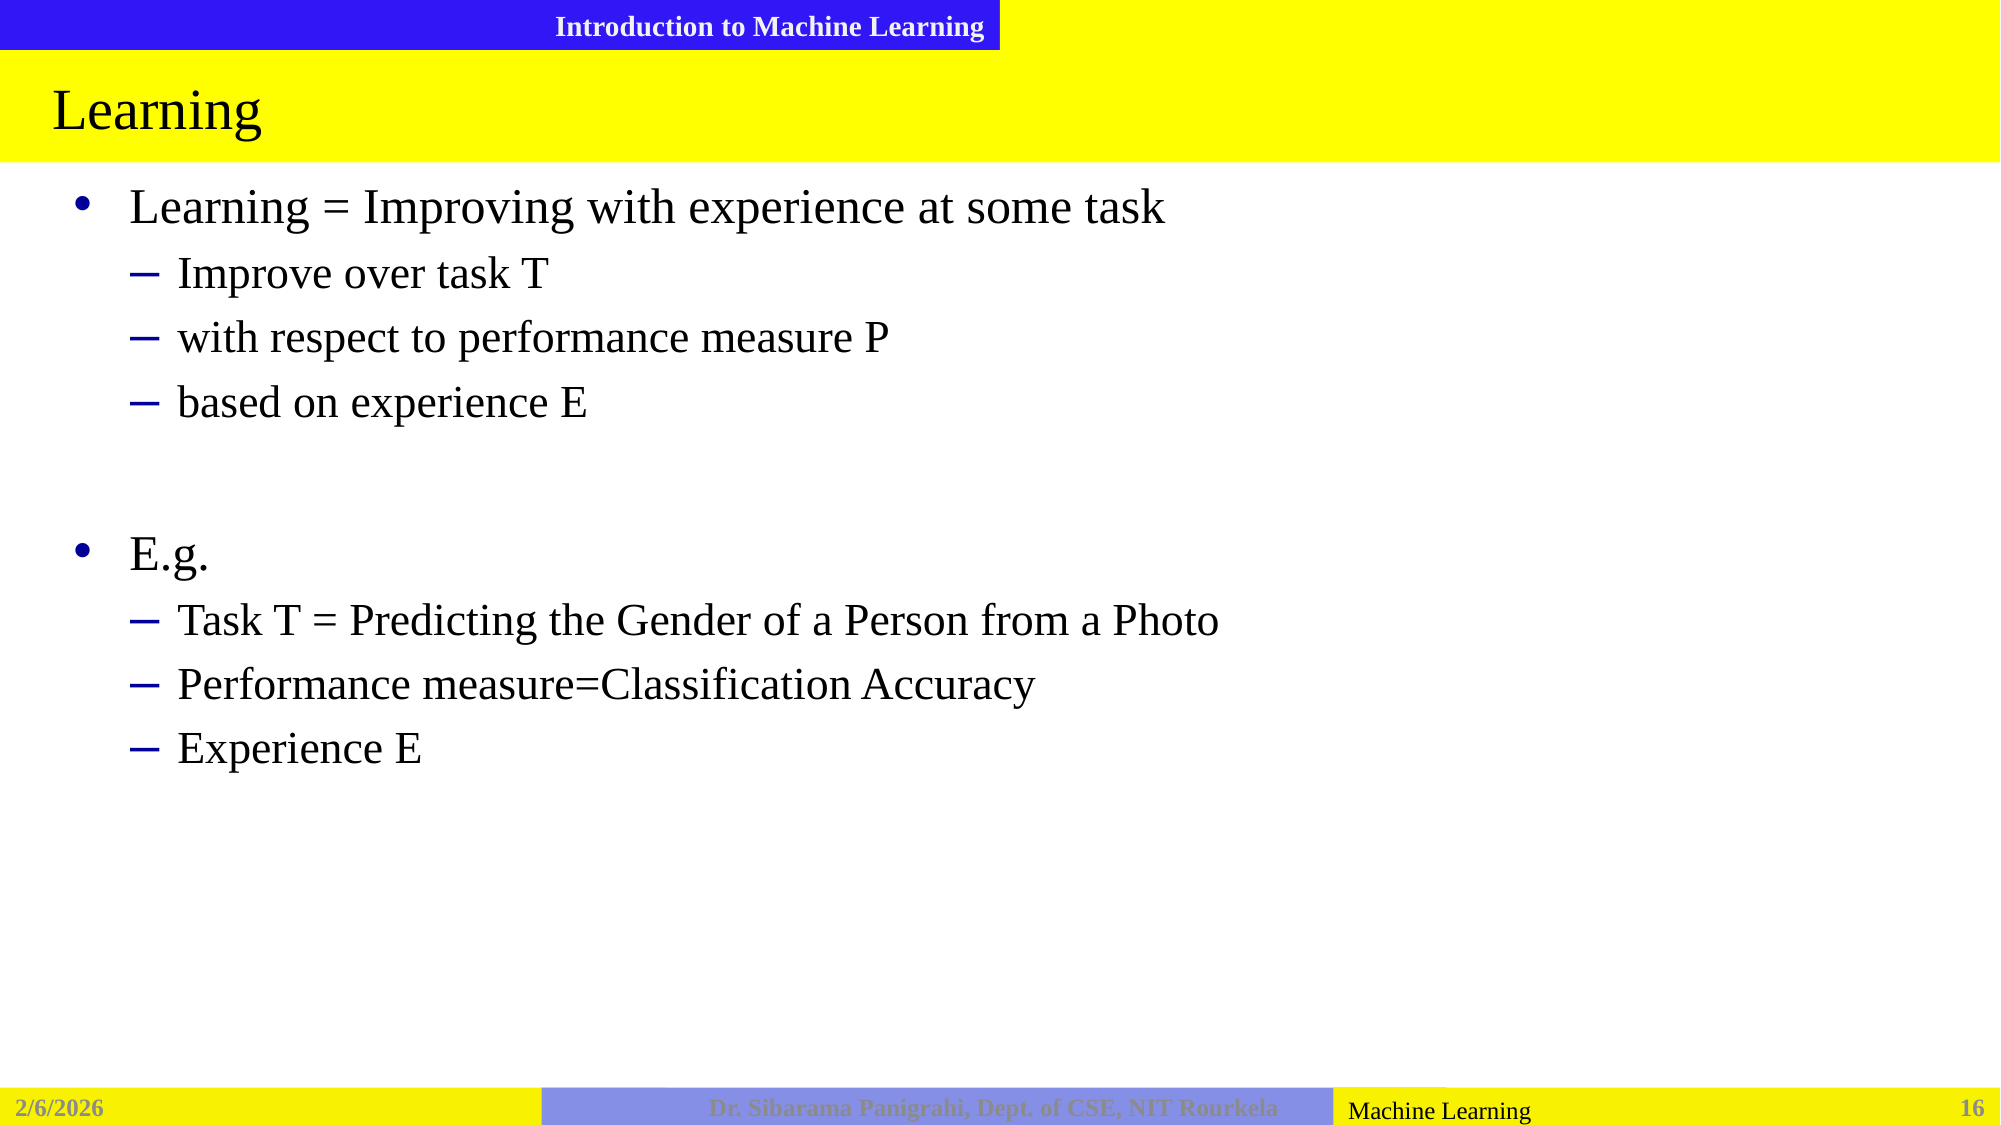

# Learning
Learning = Improving with experience at some task
Improve over task T
with respect to performance measure P
based on experience E

E.g.
Task T = Predicting the Gender of a Person from a Photo
Performance measure=Classification Accuracy
Experience E

Machine Learning
2/6/2026
Dr. Sibarama Panigrahi, Dept. of CSE, NIT Rourkela
16
Machine Learning